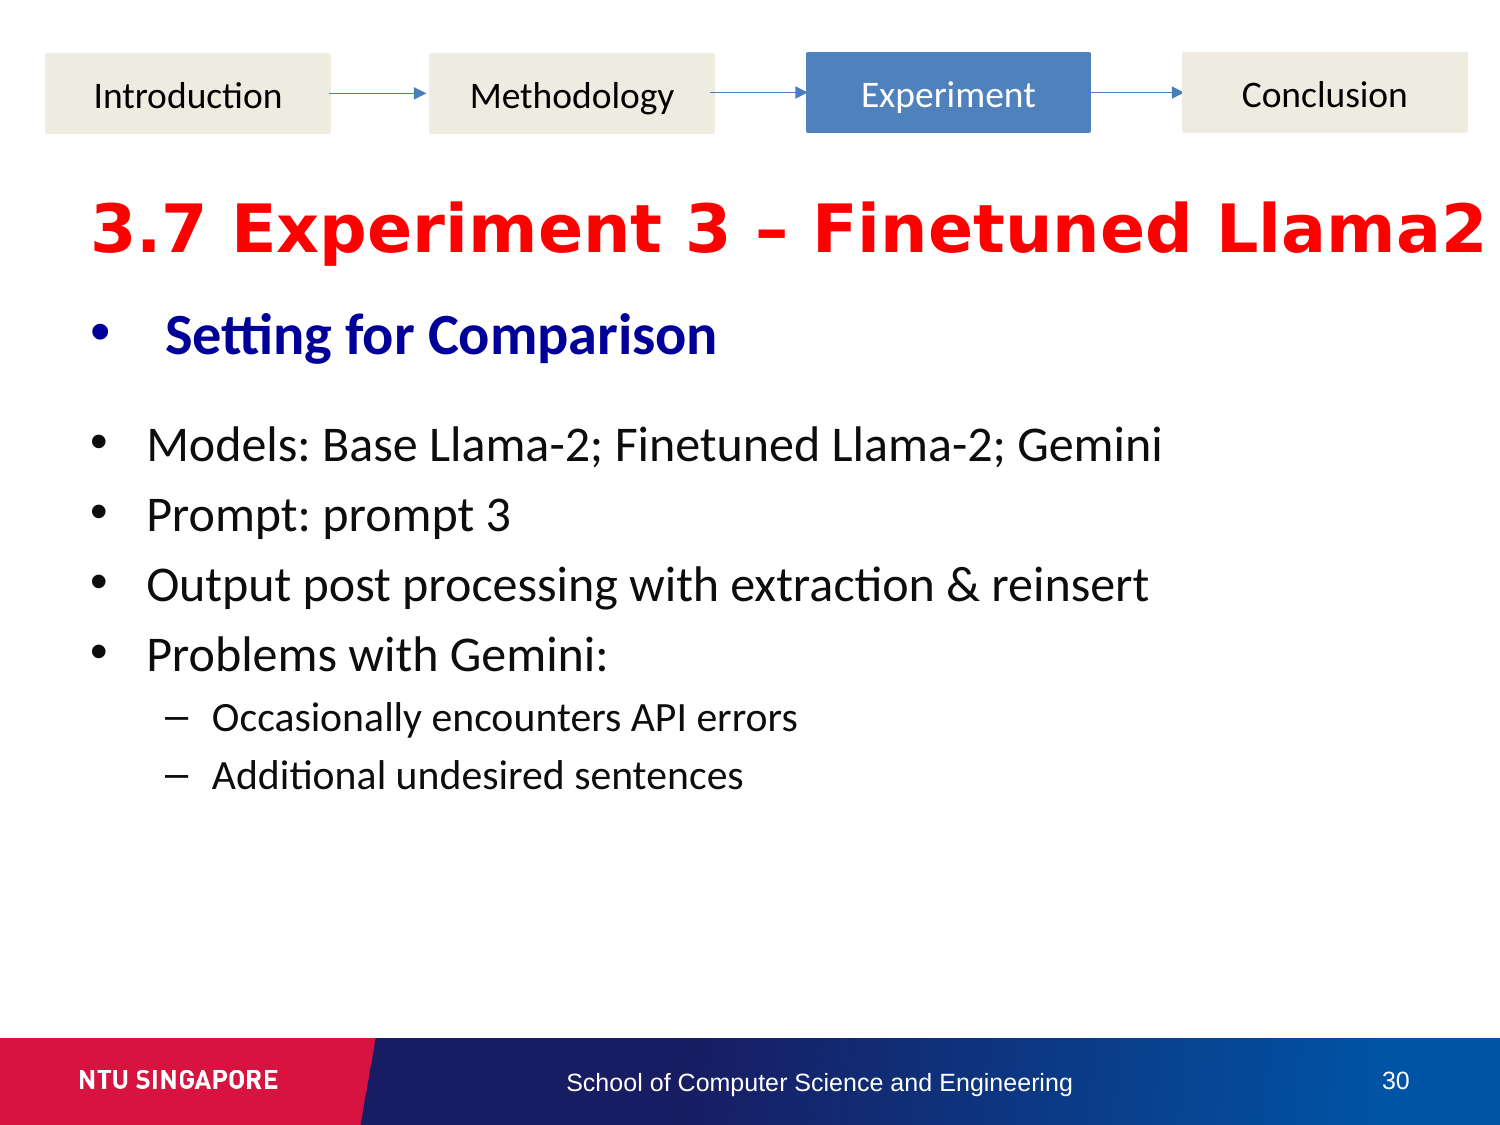

Experiment
Conclusion
Introduction
Methodology
# 3.7 Experiment 3 – Finetuned Llama2
Setting for Comparison
Models: Base Llama-2; Finetuned Llama-2; Gemini
Prompt: prompt 3
Output post processing with extraction & reinsert
Problems with Gemini:
Occasionally encounters API errors
Additional undesired sentences

30
School of Computer Science and Engineering